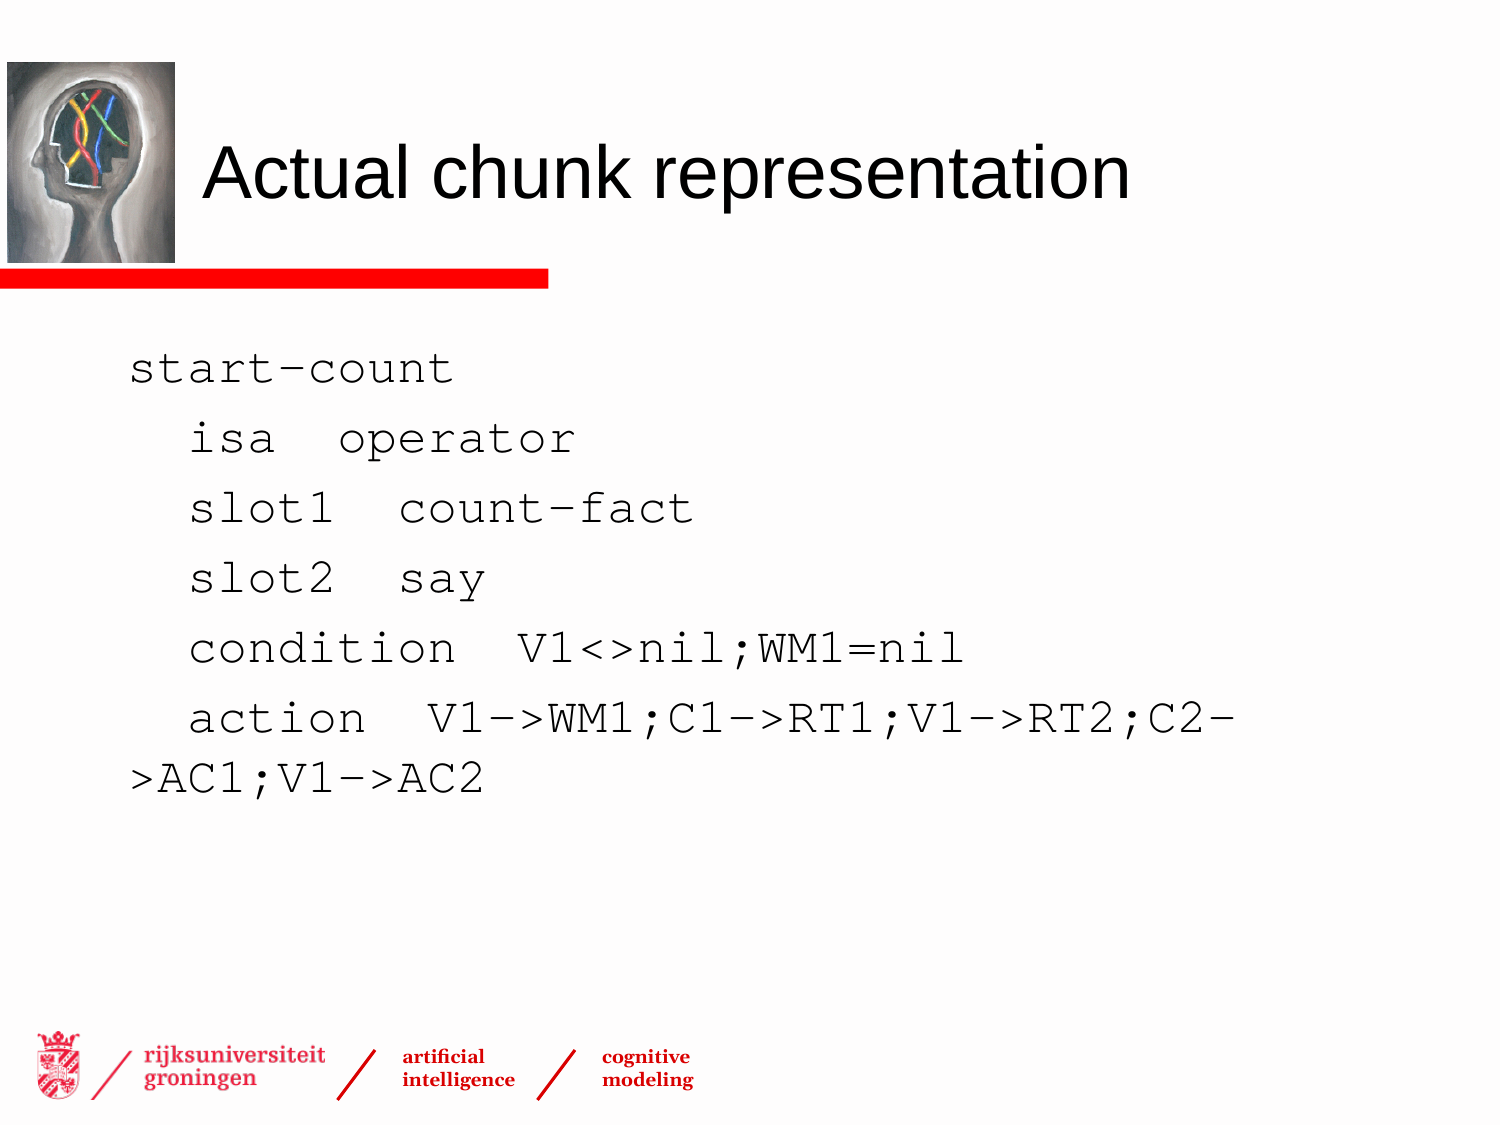

# Actual chunk representation
start-count
  isa  operator
  slot1  count-fact
  slot2  say
  condition  V1<>nil;WM1=nil
  action  V1->WM1;C1->RT1;V1->RT2;C2->AC1;V1->AC2